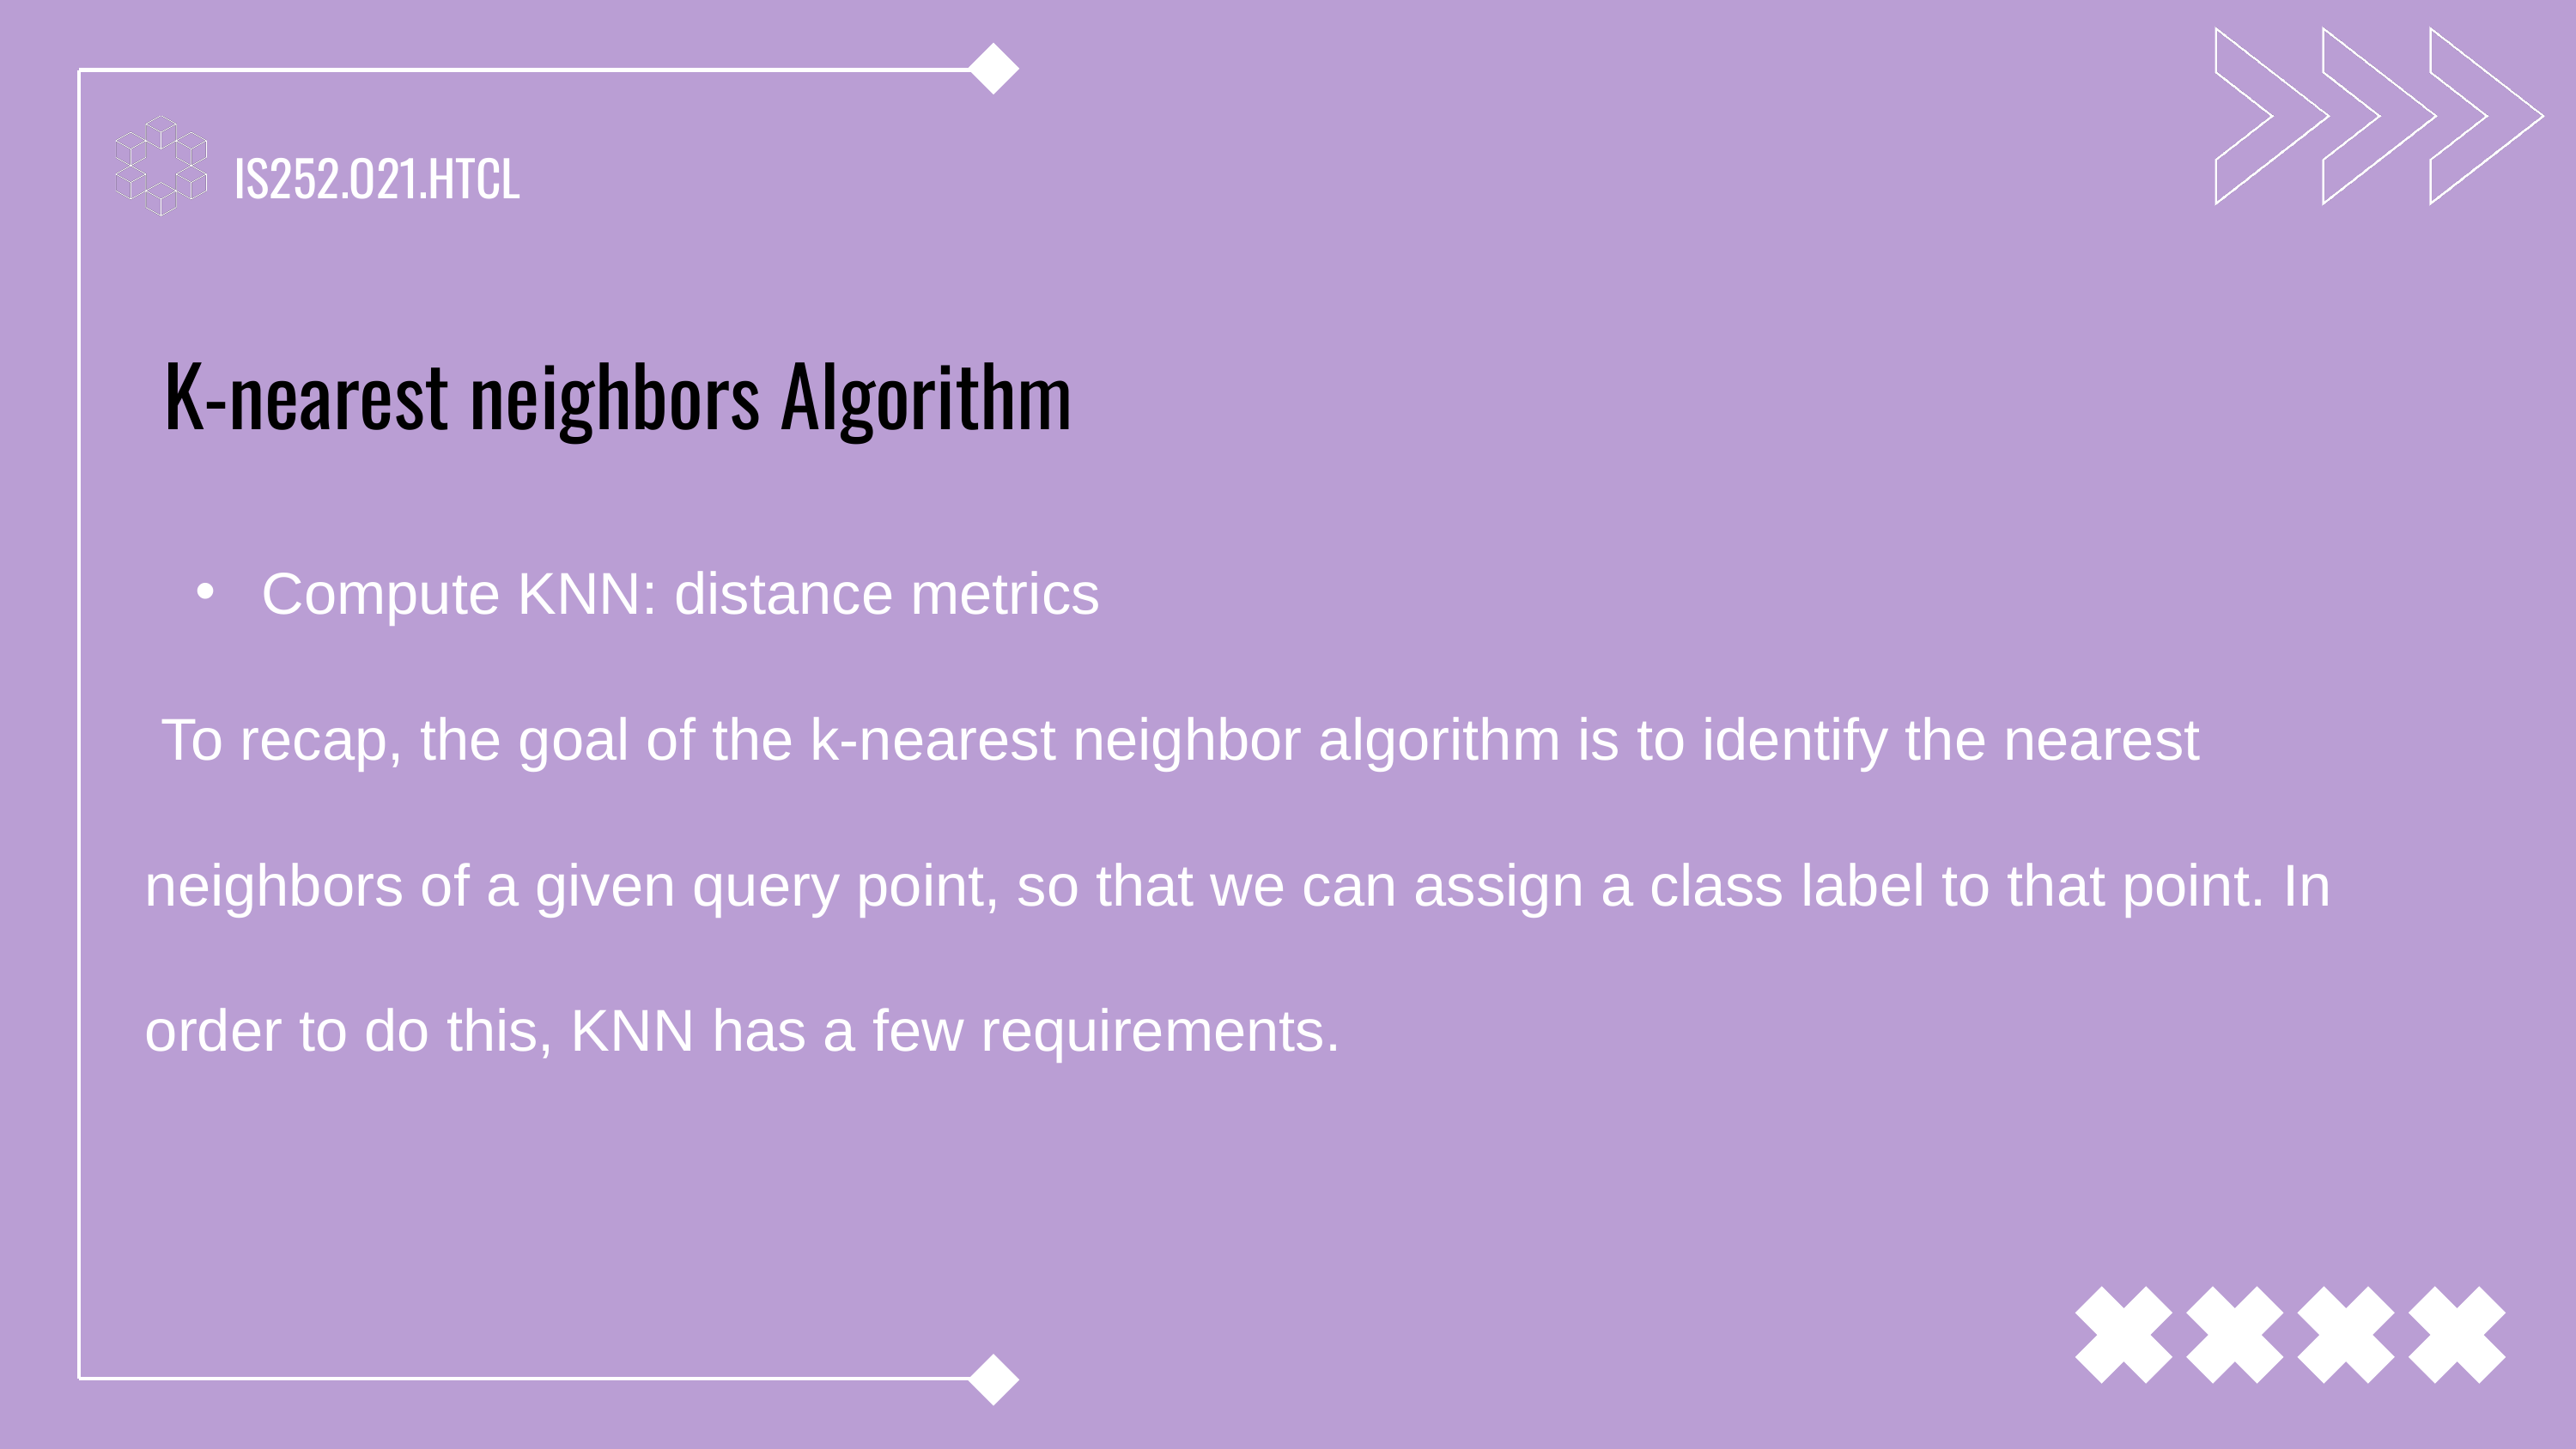

IS252.O21.HTCL
 K-nearest neighbors Algorithm
 Compute KNN: distance metrics
 To recap, the goal of the k-nearest neighbor algorithm is to identify the nearest neighbors of a given query point, so that we can assign a class label to that point. In order to do this, KNN has a few requirements.